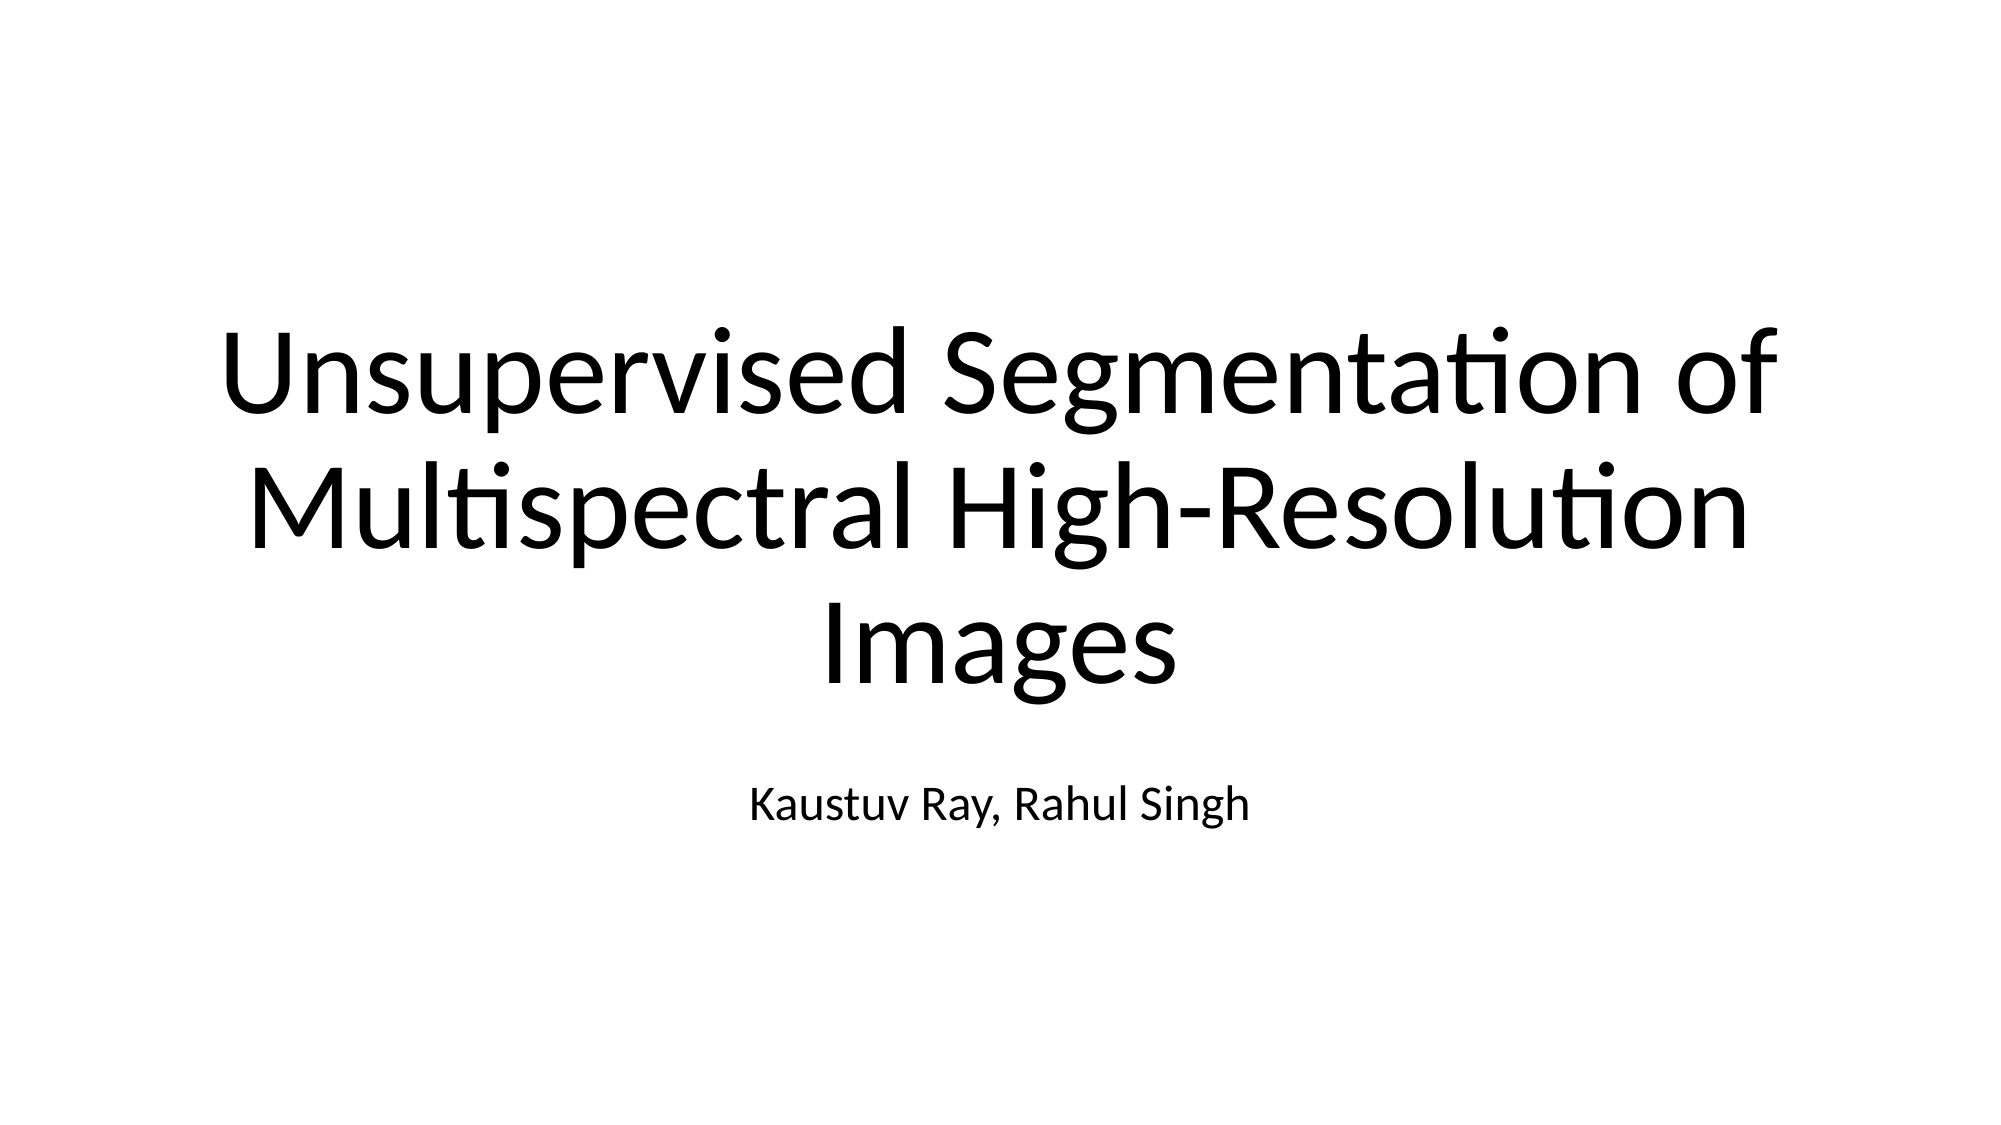

# Unsupervised Segmentation of Multispectral High-Resolution Images
Kaustuv Ray, Rahul Singh